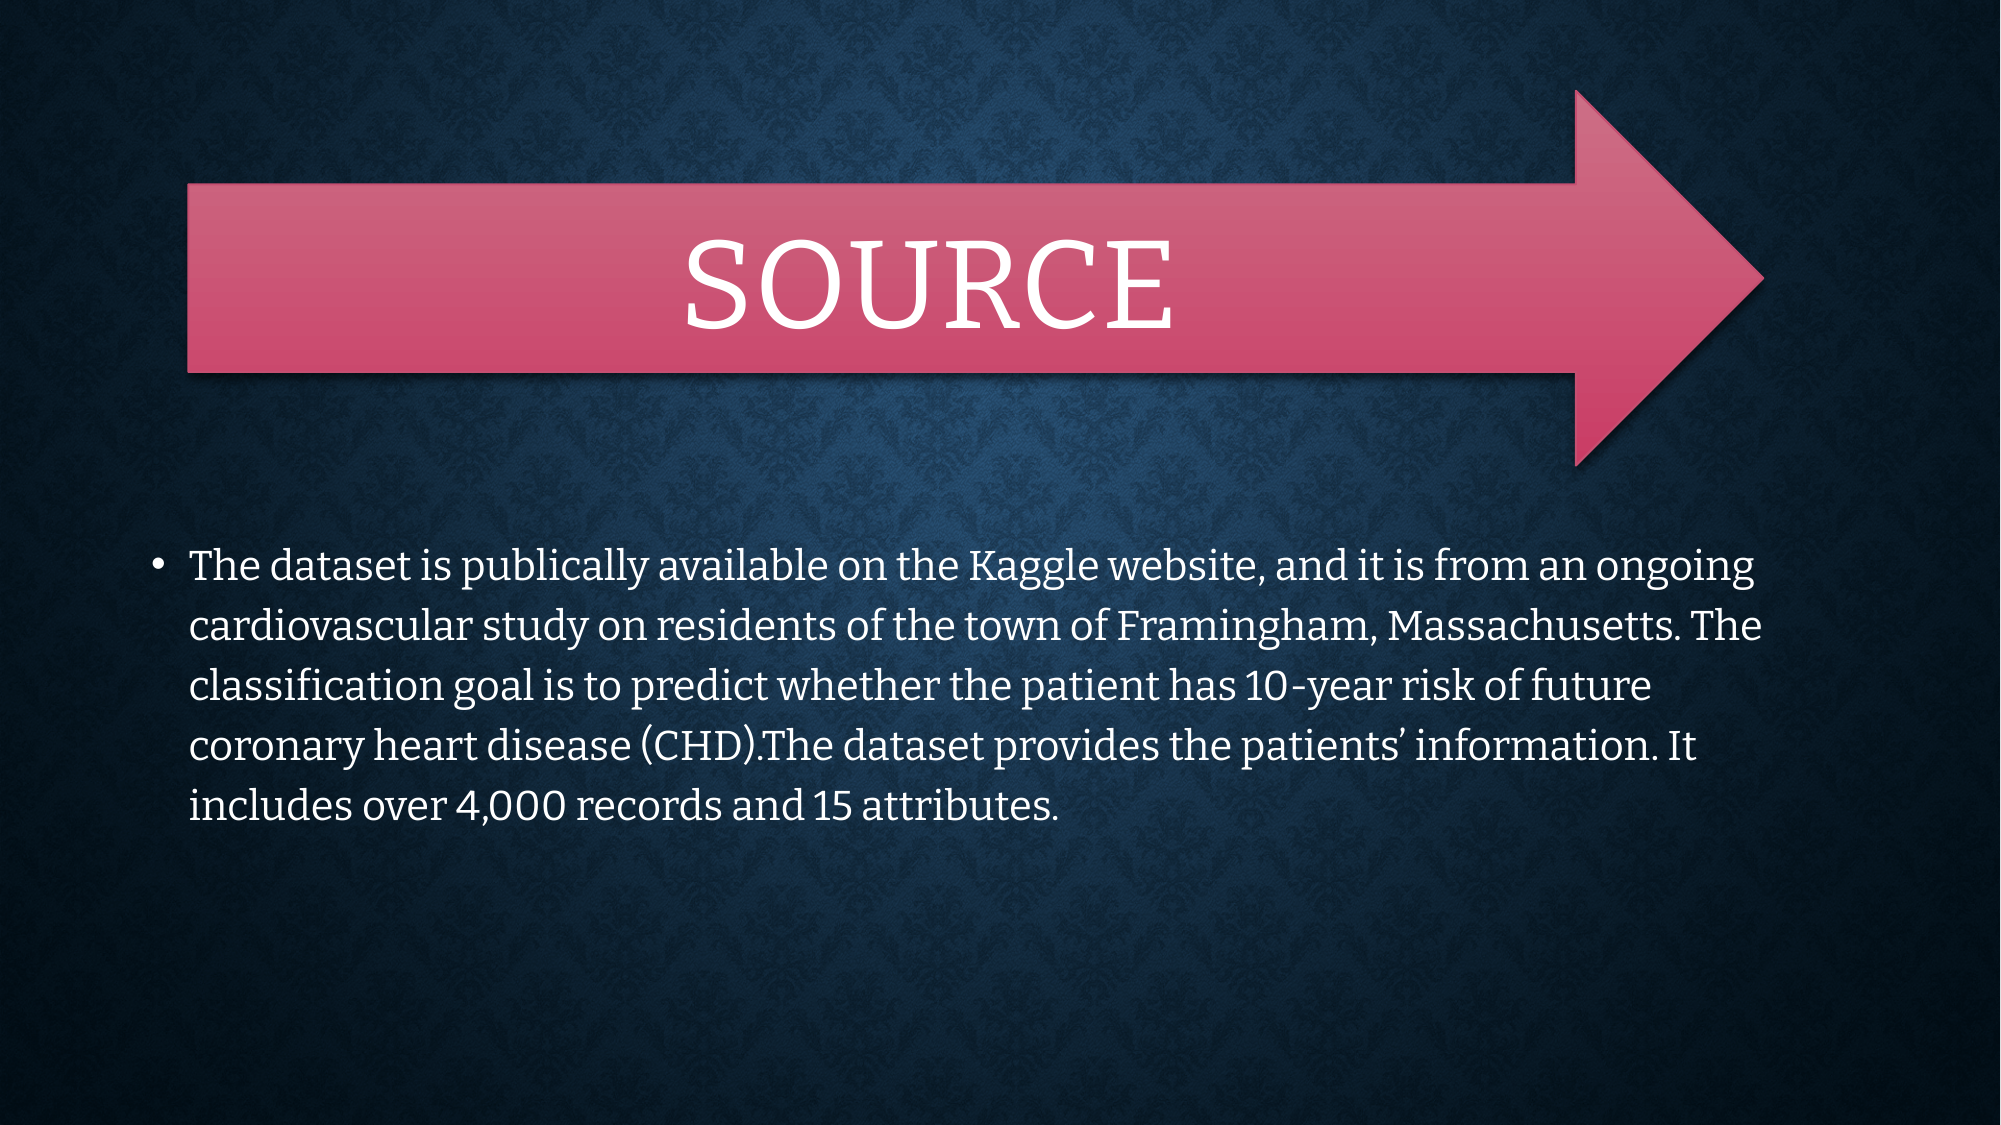

SOURCE
The dataset is publically available on the Kaggle website, and it is from an ongoing cardiovascular study on residents of the town of Framingham, Massachusetts. The classification goal is to predict whether the patient has 10-year risk of future coronary heart disease (CHD).The dataset provides the patients’ information. It includes over 4,000 records and 15 attributes.